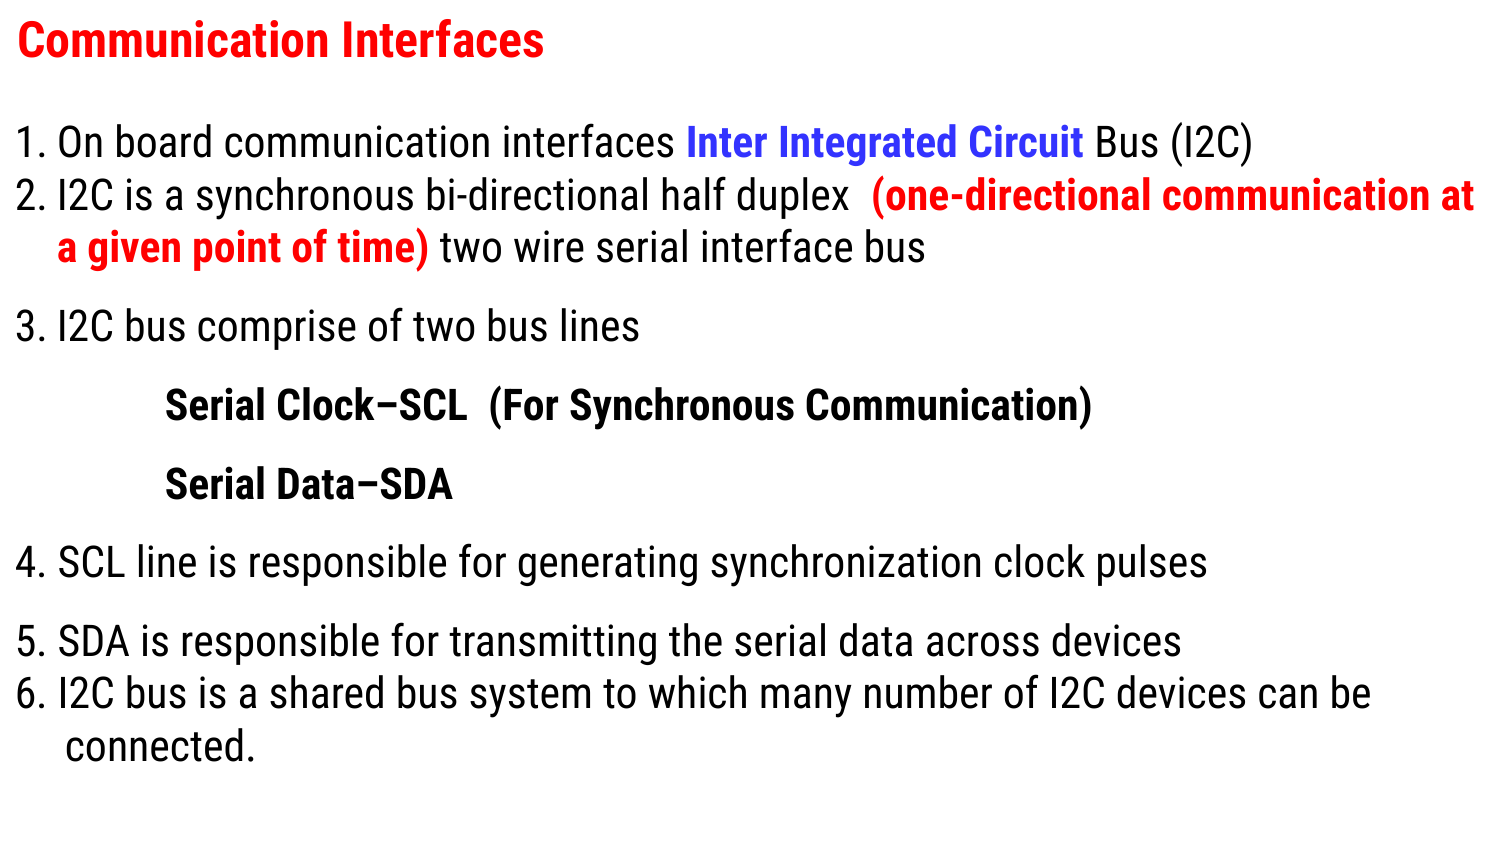

Communication Interfaces
On board communication interfaces Inter Integrated Circuit Bus (I2C)
I2C is a synchronous bi-directional half duplex  (one-directional communication at a given point of time) two wire serial interface bus
I2C bus comprise of two bus lines
	Serial Clock–SCL  (For Synchronous Communication)
	Serial Data–SDA
4. SCL line is responsible for generating synchronization clock pulses
5. SDA is responsible for transmitting the serial data across devices
6. I2C bus is a shared bus system to which many number of I2C devices can be
     connected.